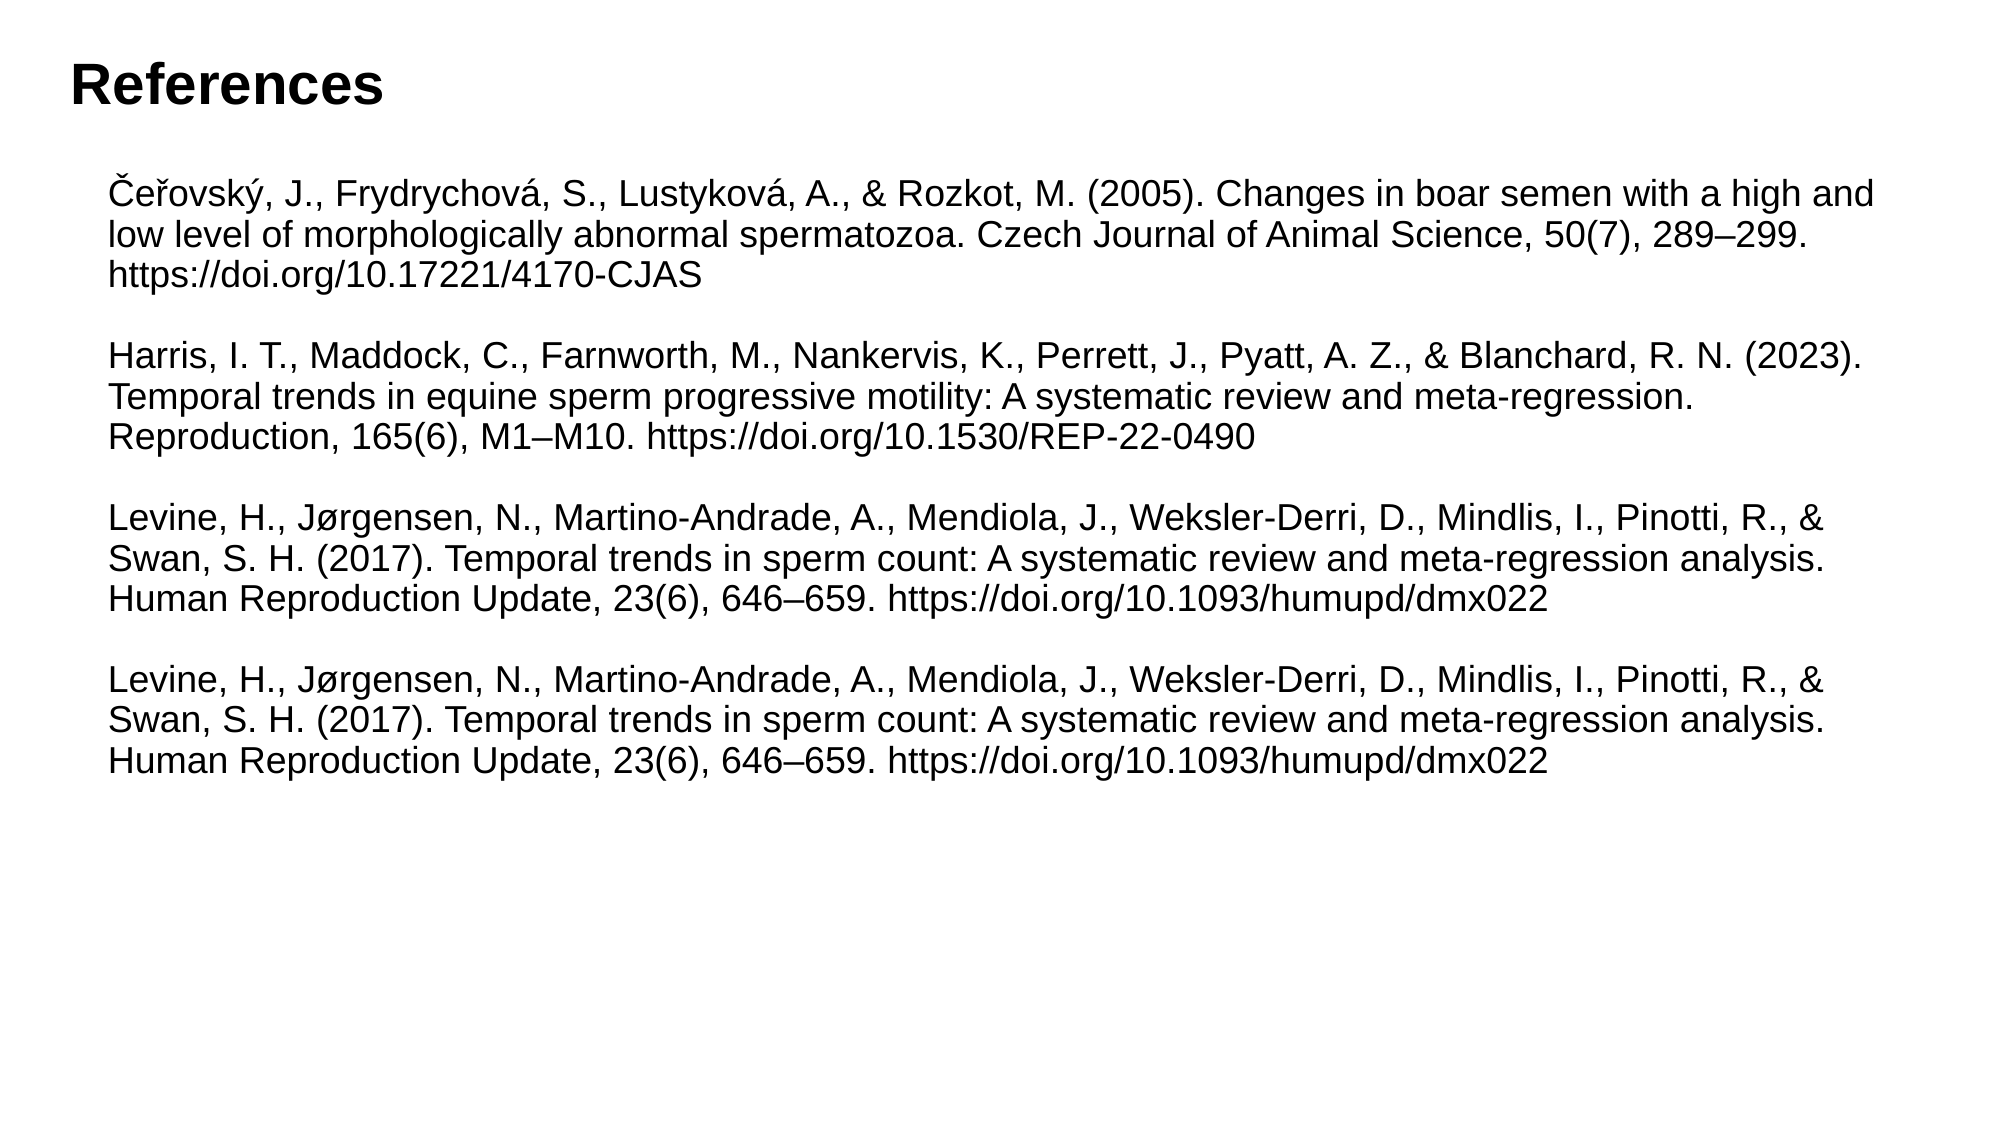

References
Čeřovský, J., Frydrychová, S., Lustyková, A., & Rozkot, M. (2005). Changes in boar semen with a high and low level of morphologically abnormal spermatozoa. Czech Journal of Animal Science, 50(7), 289–299.
https://doi.org/10.17221/4170-CJAS

Harris, I. T., Maddock, C., Farnworth, M., Nankervis, K., Perrett, J., Pyatt, A. Z., & Blanchard, R. N. (2023). Temporal trends in equine sperm progressive motility: A systematic review and meta-regression. Reproduction, 165(6), M1–M10. https://doi.org/10.1530/REP-22-0490

Levine, H., Jørgensen, N., Martino-Andrade, A., Mendiola, J., Weksler-Derri, D., Mindlis, I., Pinotti, R., & Swan, S. H. (2017). Temporal trends in sperm count: A systematic review and meta-regression analysis. Human Reproduction Update, 23(6), 646–659. https://doi.org/10.1093/humupd/dmx022

Levine, H., Jørgensen, N., Martino-Andrade, A., Mendiola, J., Weksler-Derri, D., Mindlis, I., Pinotti, R., & Swan, S. H. (2017). Temporal trends in sperm count: A systematic review and meta-regression analysis. Human Reproduction Update, 23(6), 646–659. https://doi.org/10.1093/humupd/dmx022